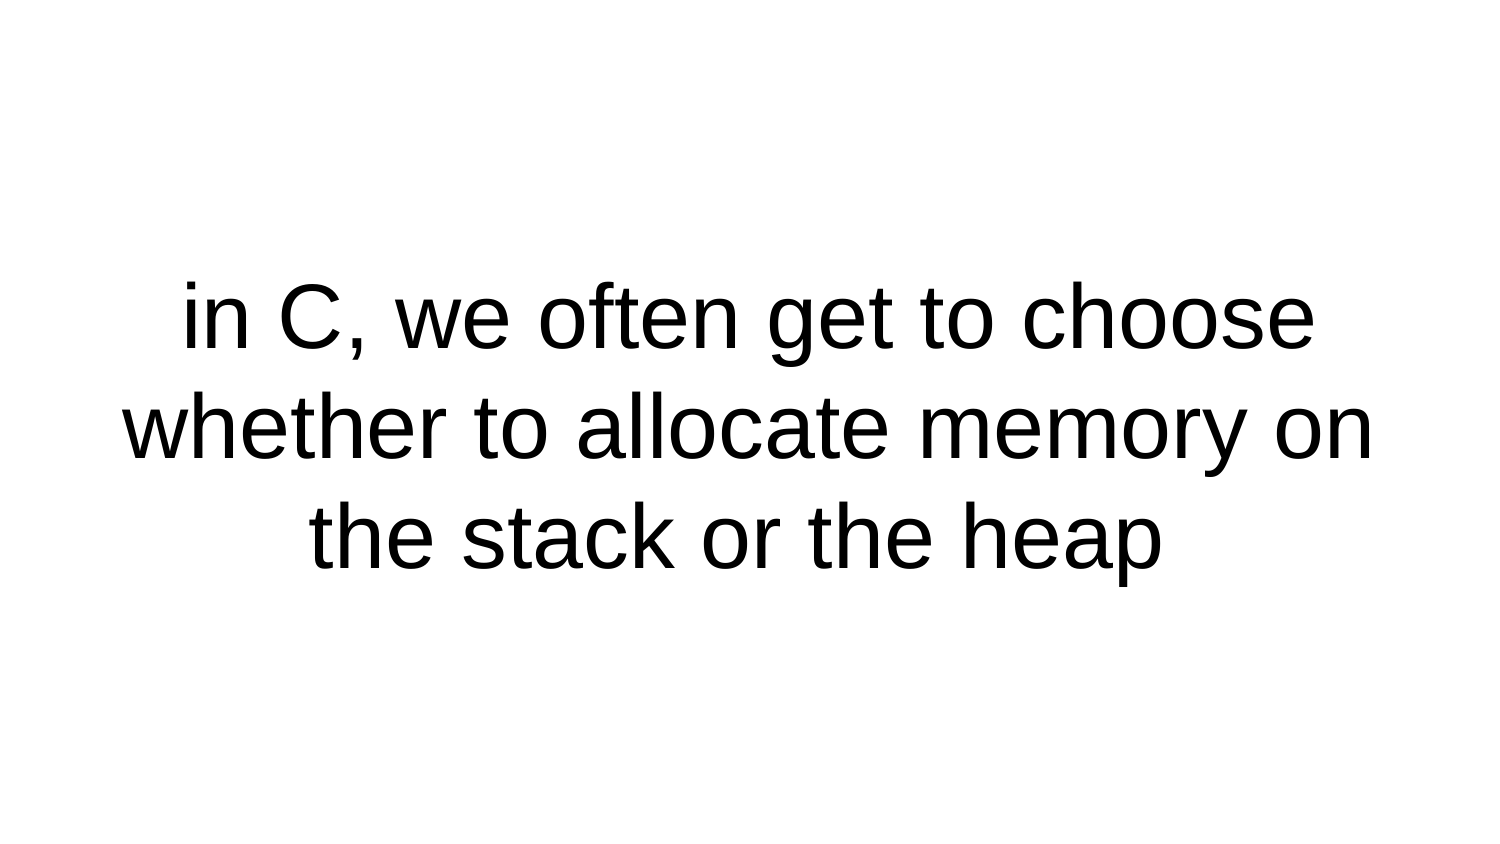

# in C, we often get to choose whether to allocate memory on the stack or the heap